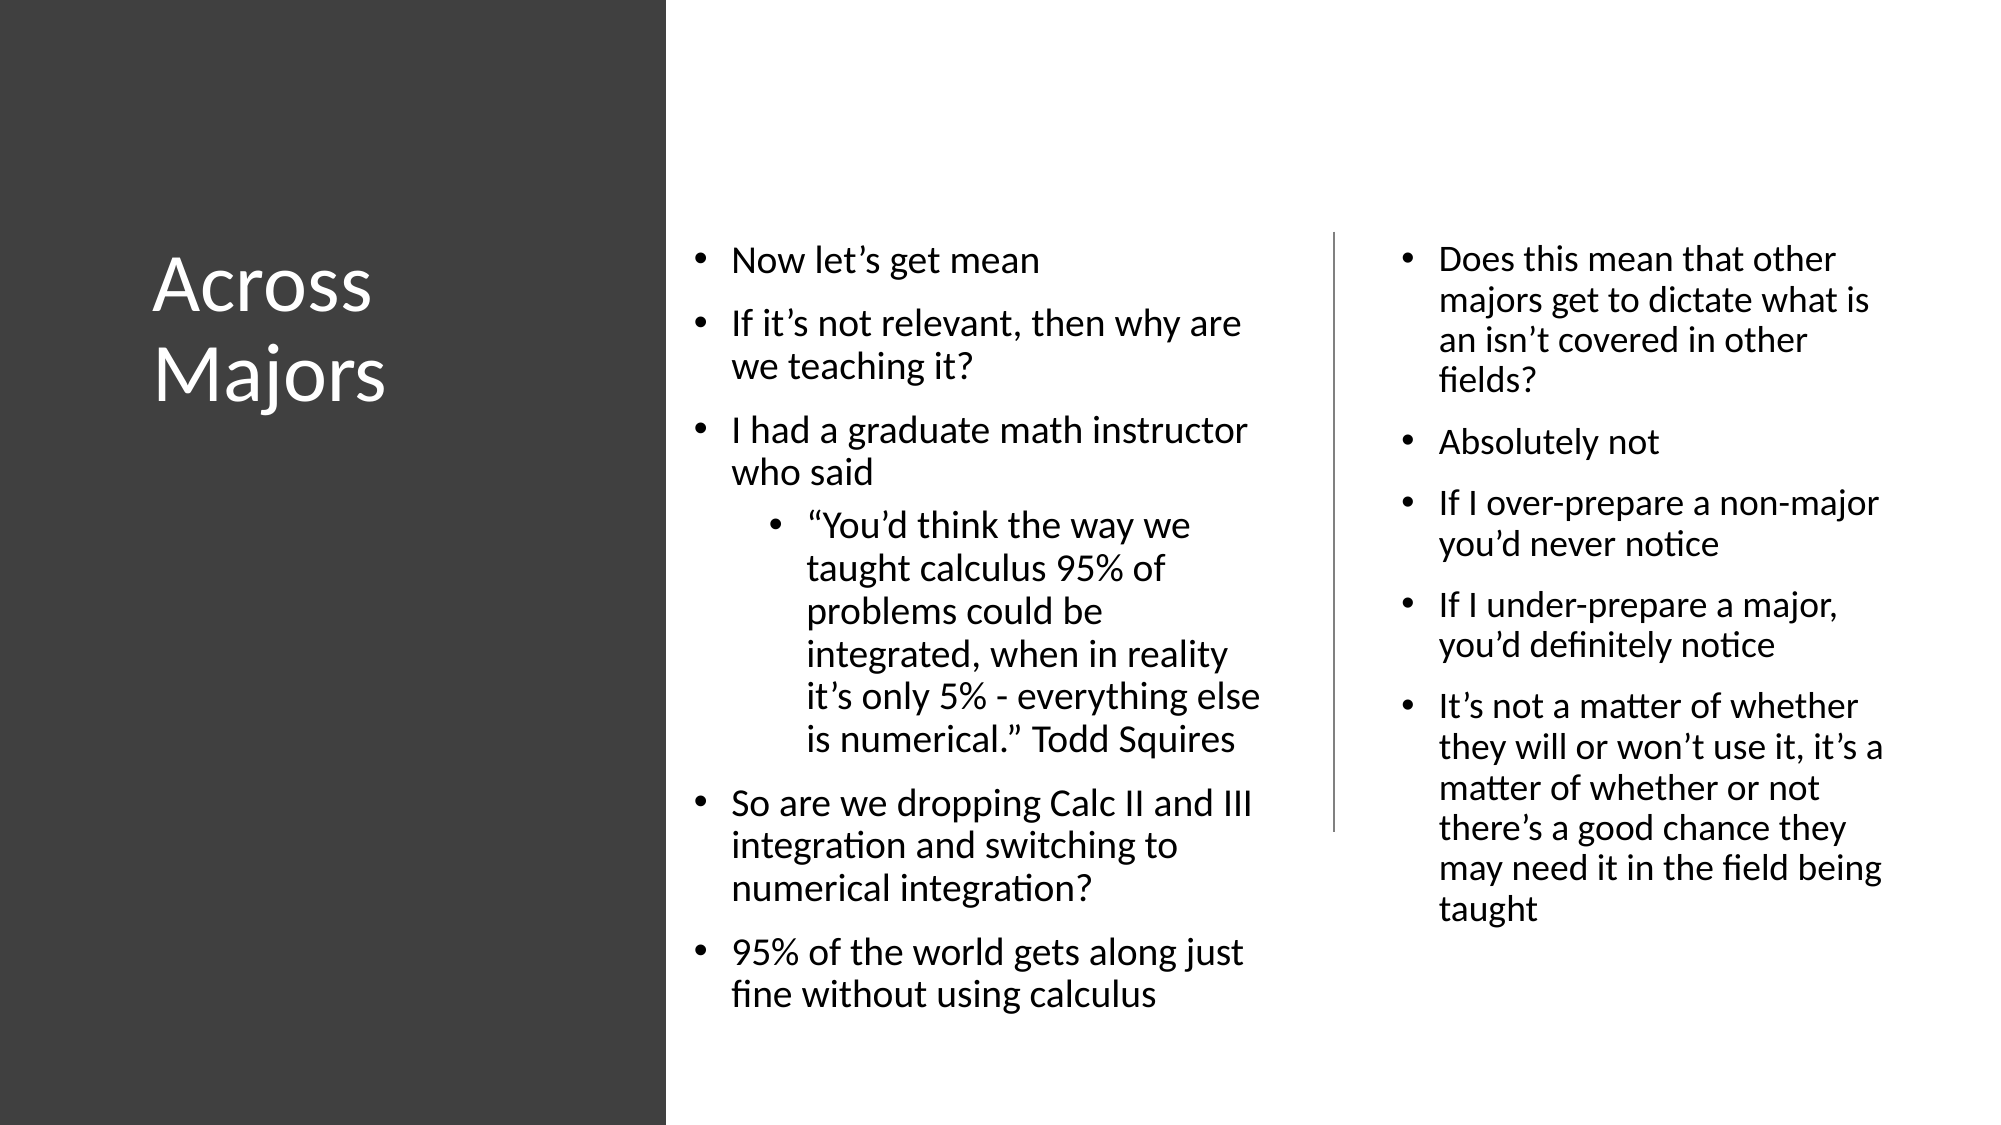

# Across Majors
Now let’s get mean
If it’s not relevant, then why are we teaching it?
I had a graduate math instructor who said
“You’d think the way we taught calculus 95% of problems could be integrated, when in reality it’s only 5% - everything else is numerical.” Todd Squires
So are we dropping Calc II and III integration and switching to numerical integration?
95% of the world gets along just fine without using calculus
Does this mean that other majors get to dictate what is an isn’t covered in other fields?
Absolutely not
If I over-prepare a non-major you’d never notice
If I under-prepare a major, you’d definitely notice
It’s not a matter of whether they will or won’t use it, it’s a matter of whether or not there’s a good chance they may need it in the field being taught